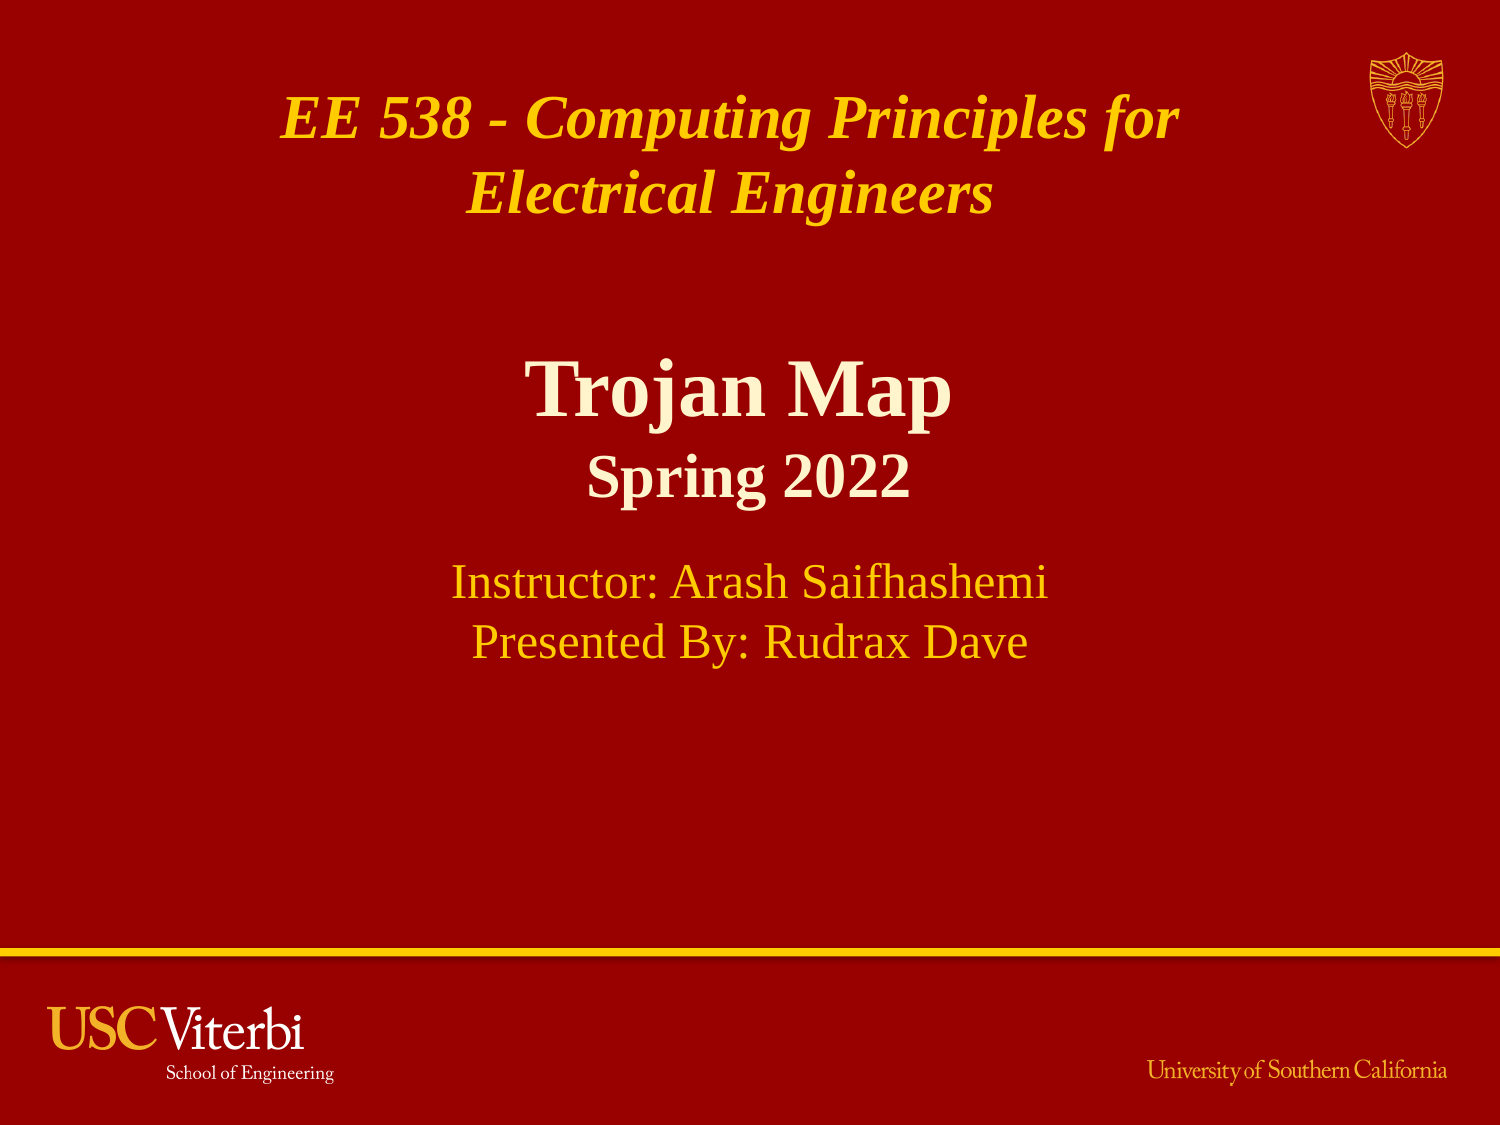

EE 538 - Computing Principles for Electrical Engineers
Trojan Map
Spring 2022
Instructor: Arash Saifhashemi
Presented By: Rudrax Dave